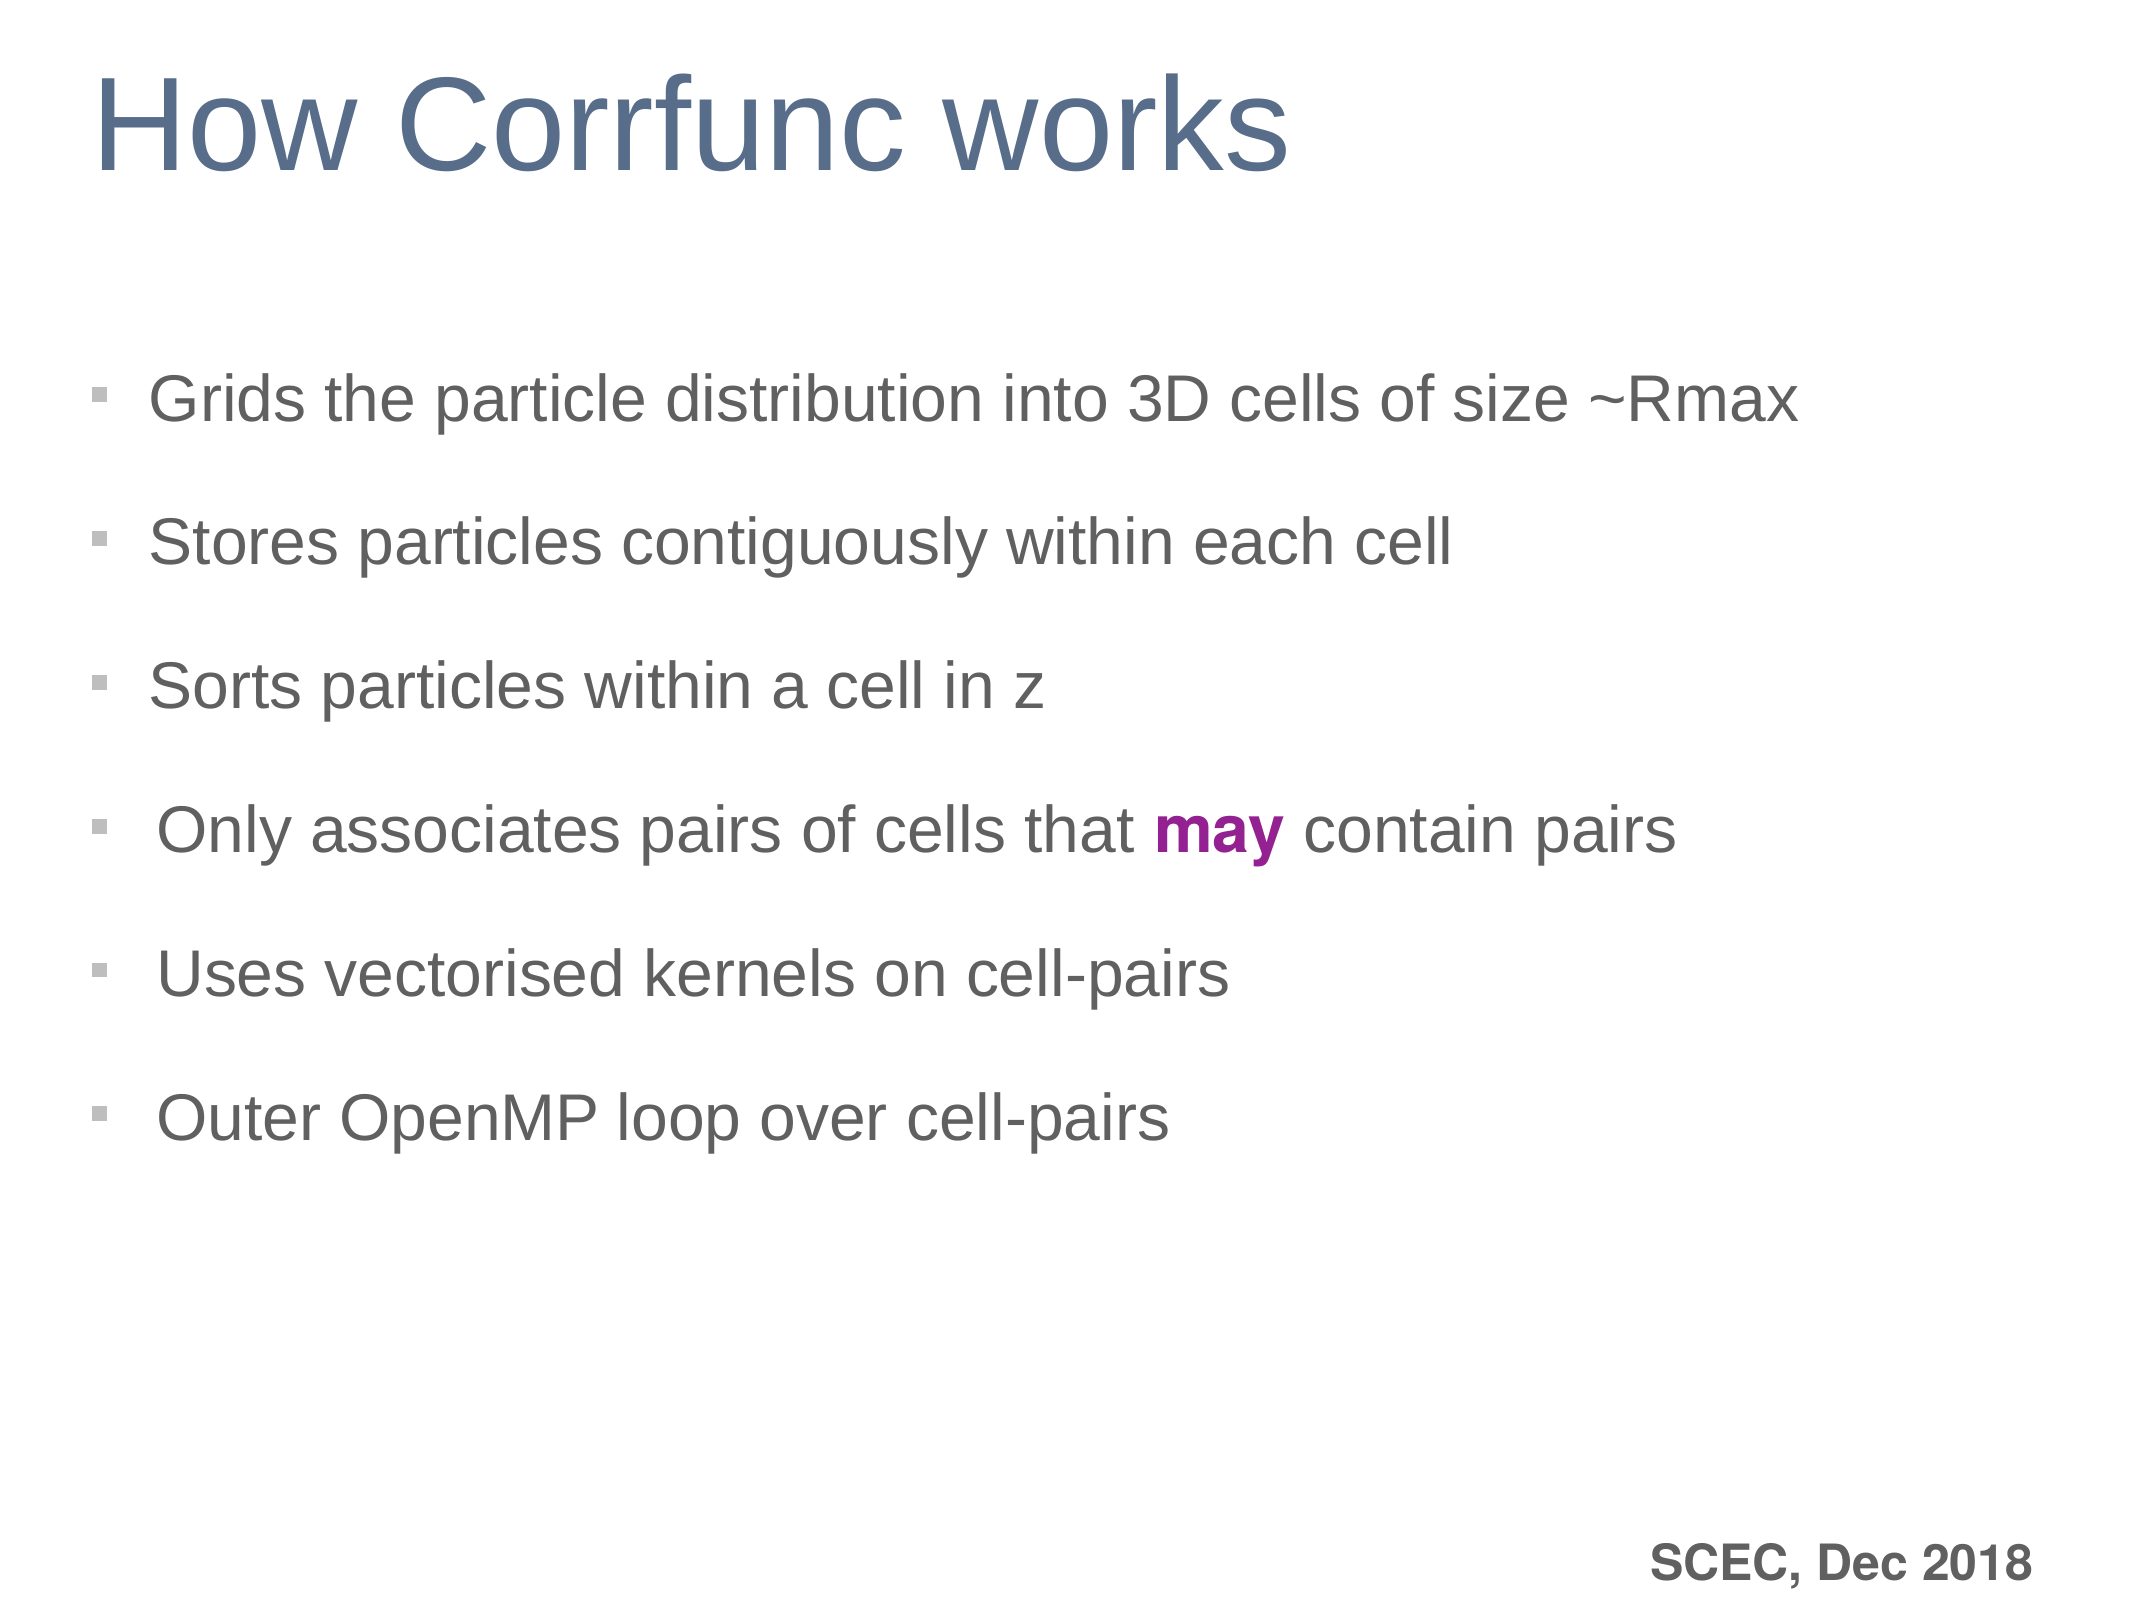

# How Corrfunc works
Grids the particle distribution into 3D cells of size ~Rmax
Stores particles contiguously within each cell
Sorts particles within a cell in z
Only associates pairs of cells that may contain pairs
Uses vectorised kernels on cell-pairs
Outer OpenMP loop over cell-pairs